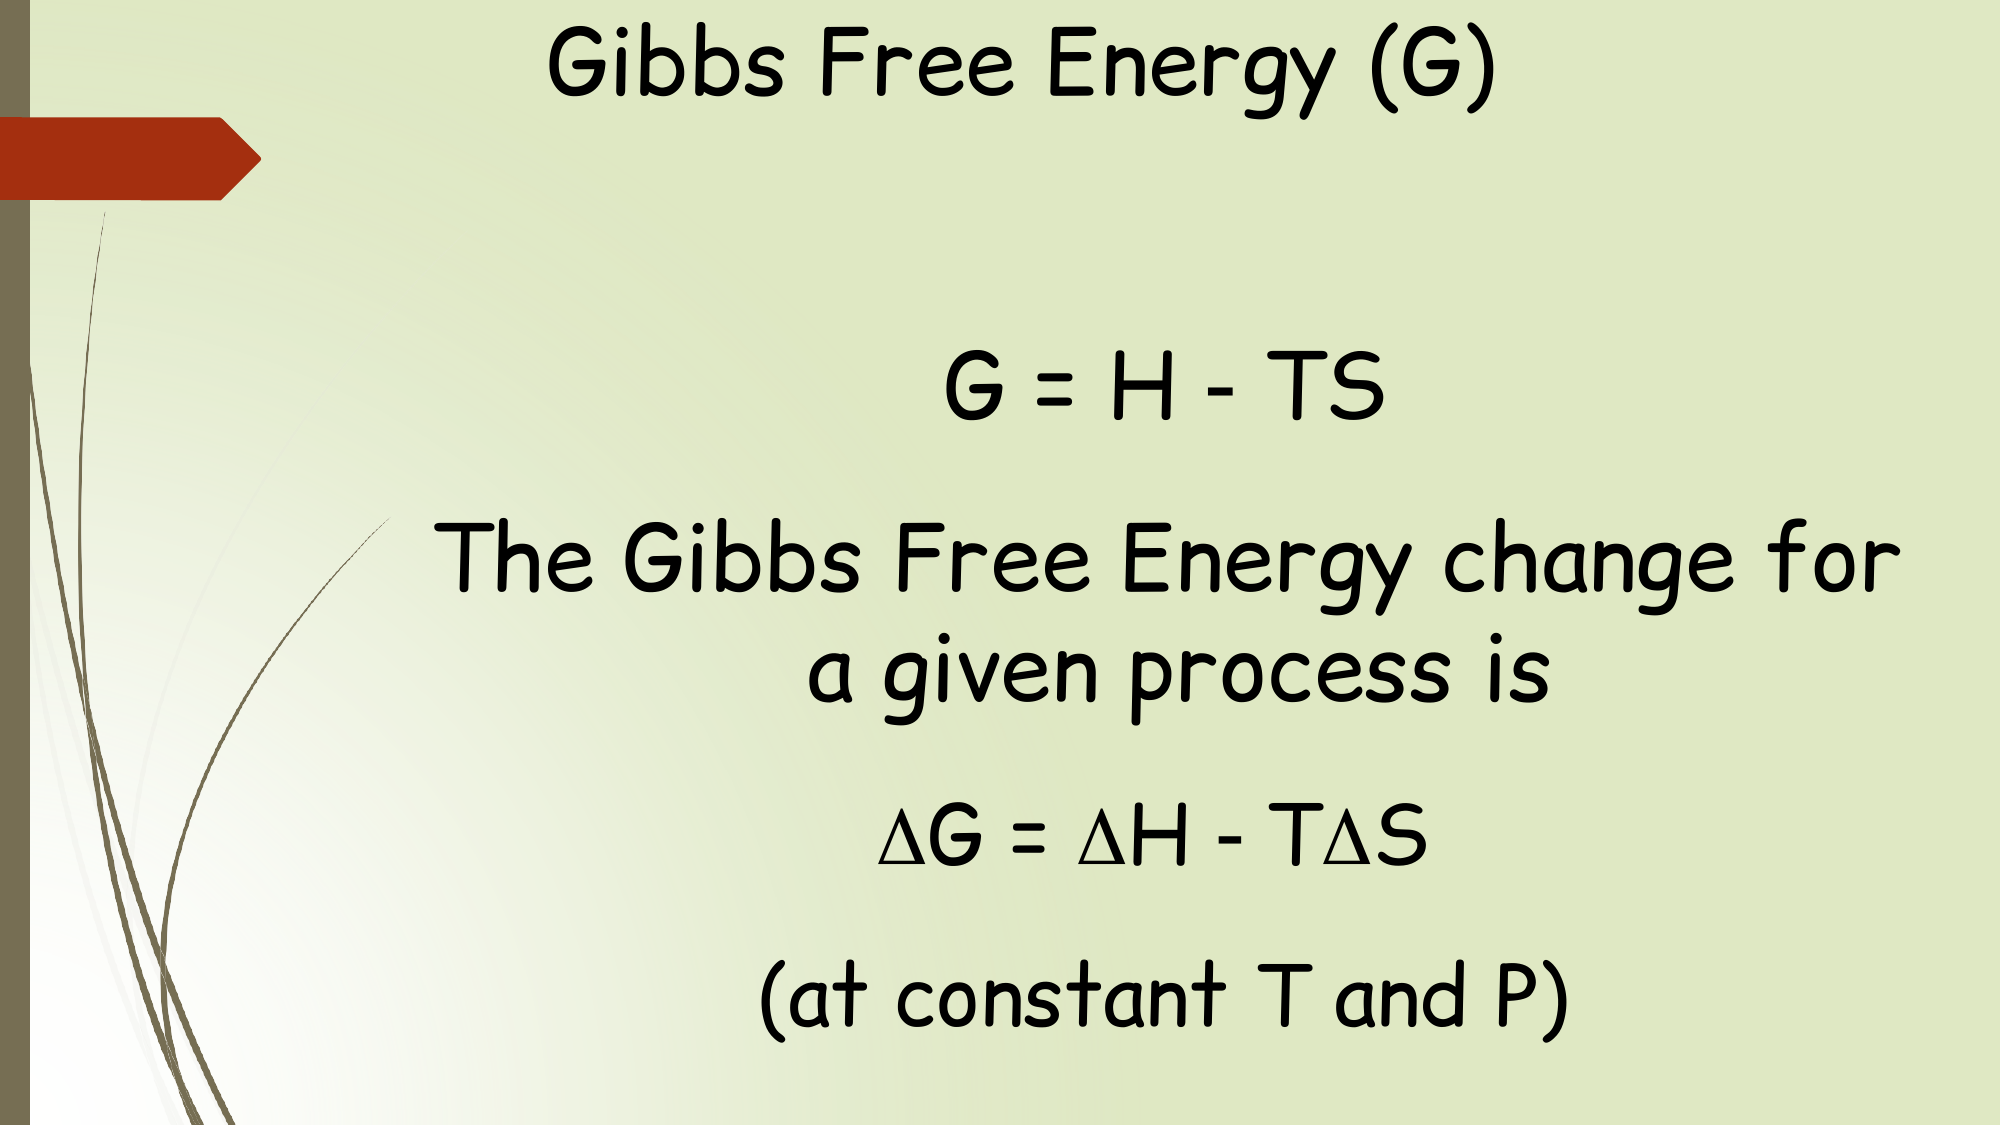

# Gibbs Free Energy (G)
G = H − TS
The Gibbs Free Energy change for  a given process is
ΔG = ΔH − TΔS  (at constant T and P)